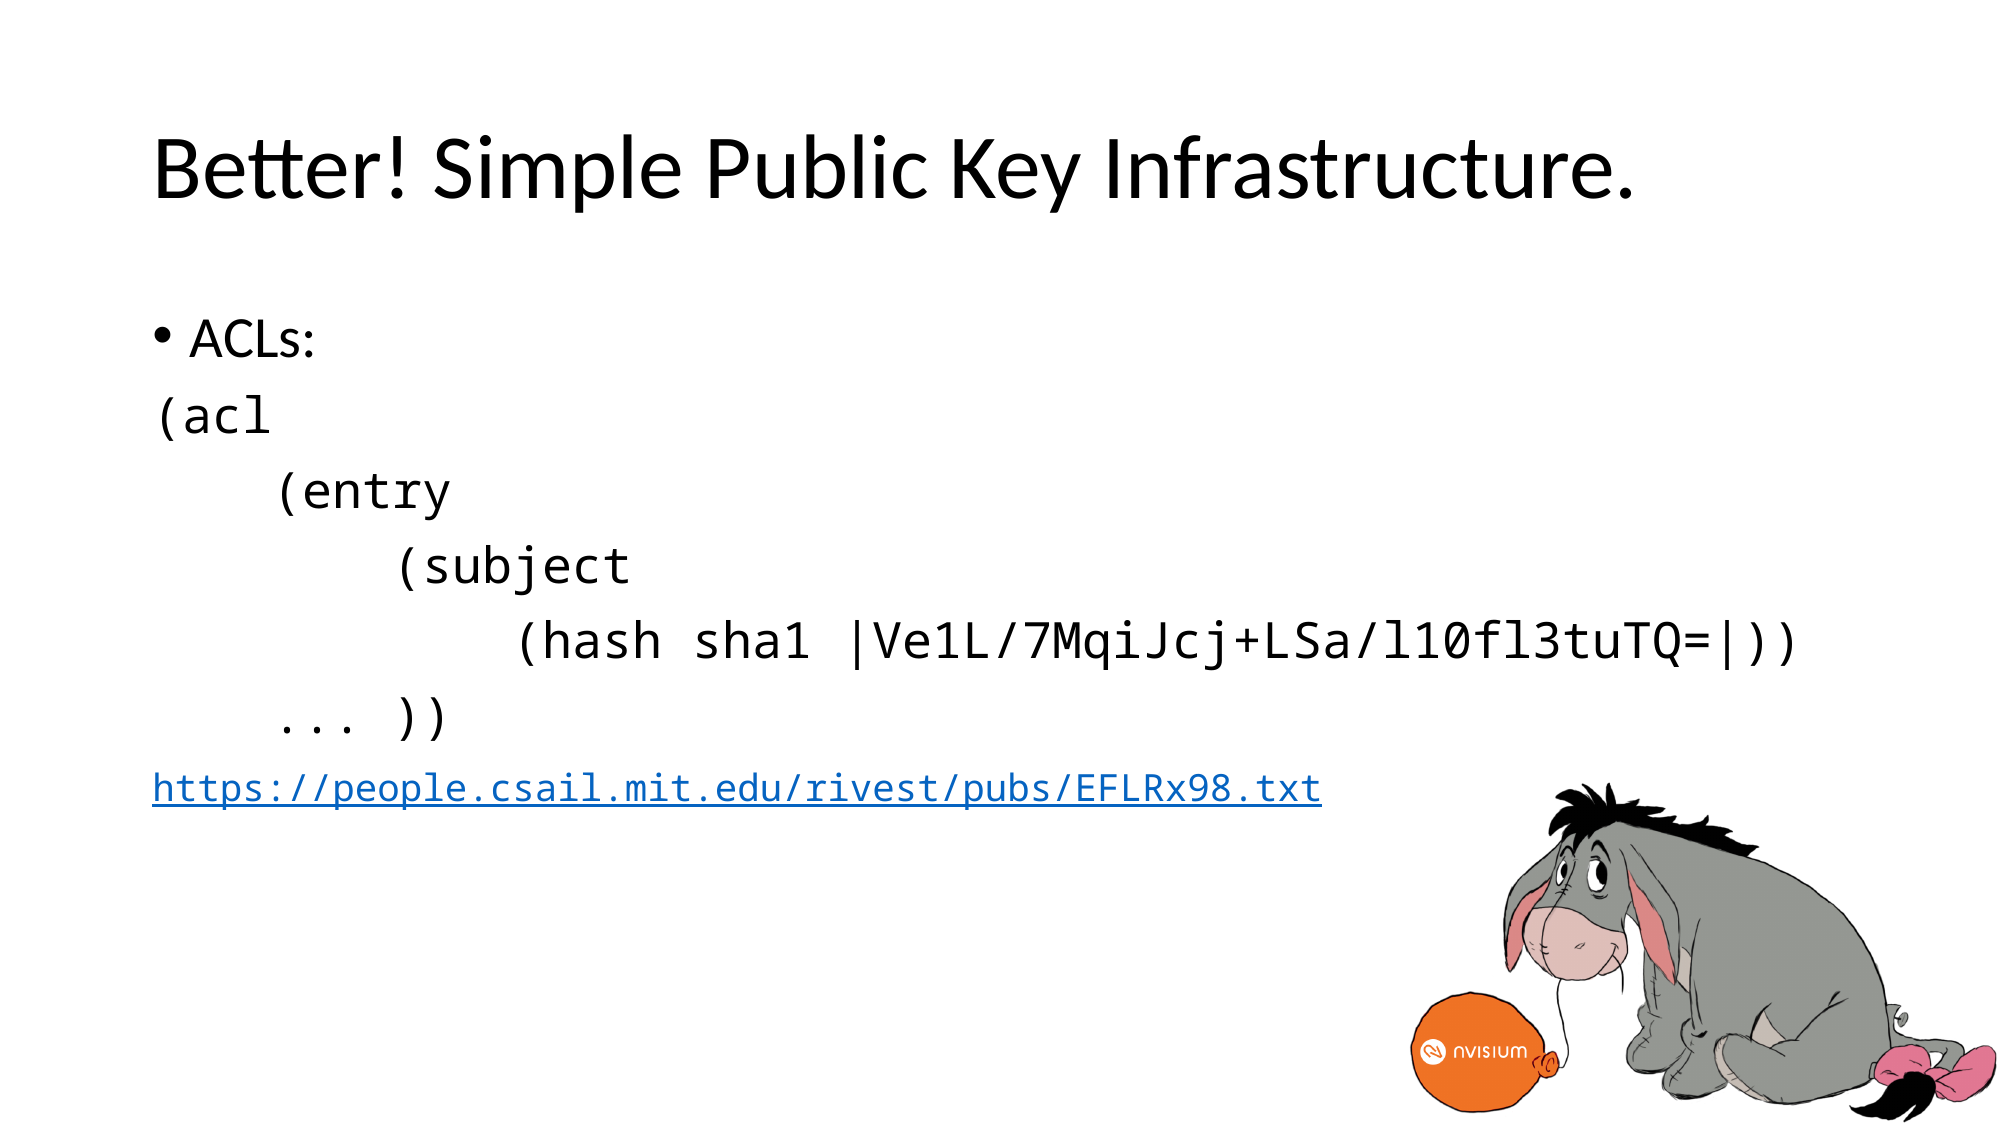

# Better! Simple Public Key Infrastructure.
ACLs:
(acl
    (entry
        (subject
            (hash sha1 |Ve1L/7MqiJcj+LSa/l10fl3tuTQ=|))
    ... ))
https://people.csail.mit.edu/rivest/pubs/EFLRx98.txt